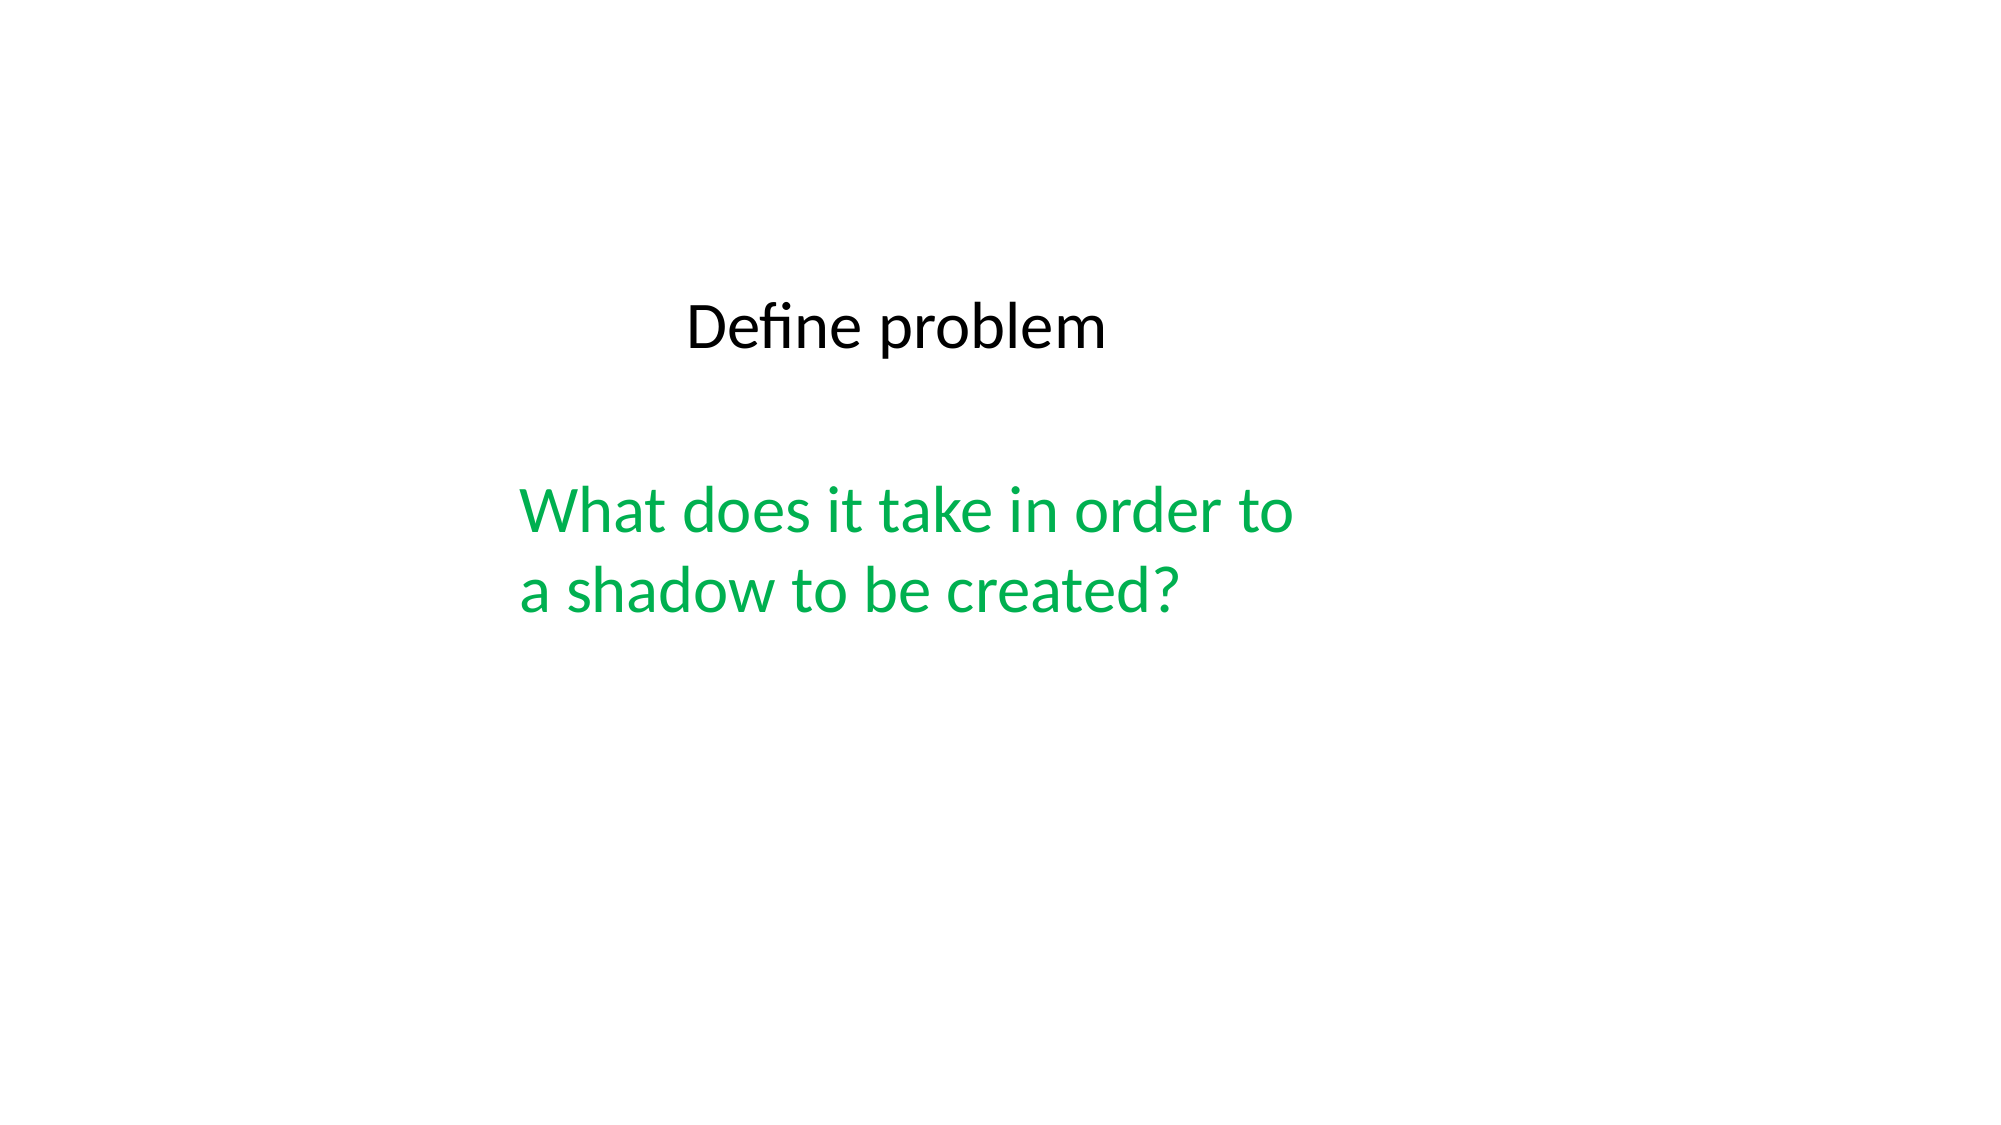

# Define problem
What does it take in order to a shadow to be created?